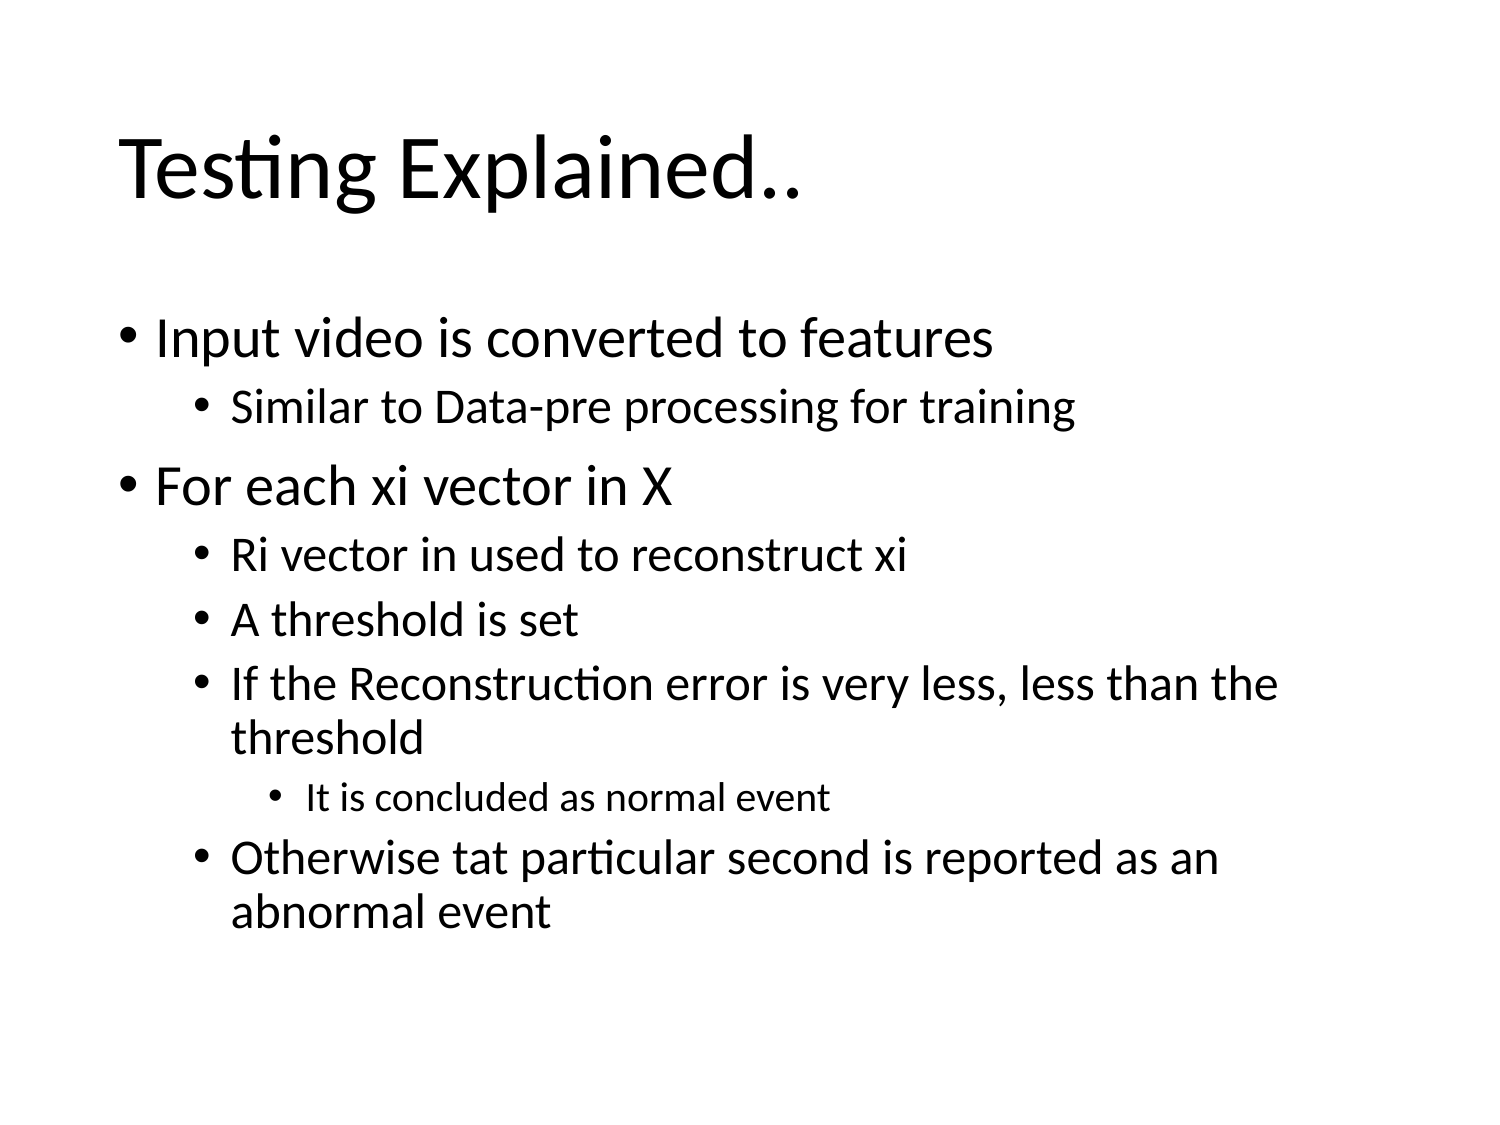

# Testing Explained..
Input video is converted to features
Similar to Data-pre processing for training
For each xi vector in X
Ri vector in used to reconstruct xi
A threshold is set
If the Reconstruction error is very less, less than the threshold
It is concluded as normal event
Otherwise tat particular second is reported as an abnormal event